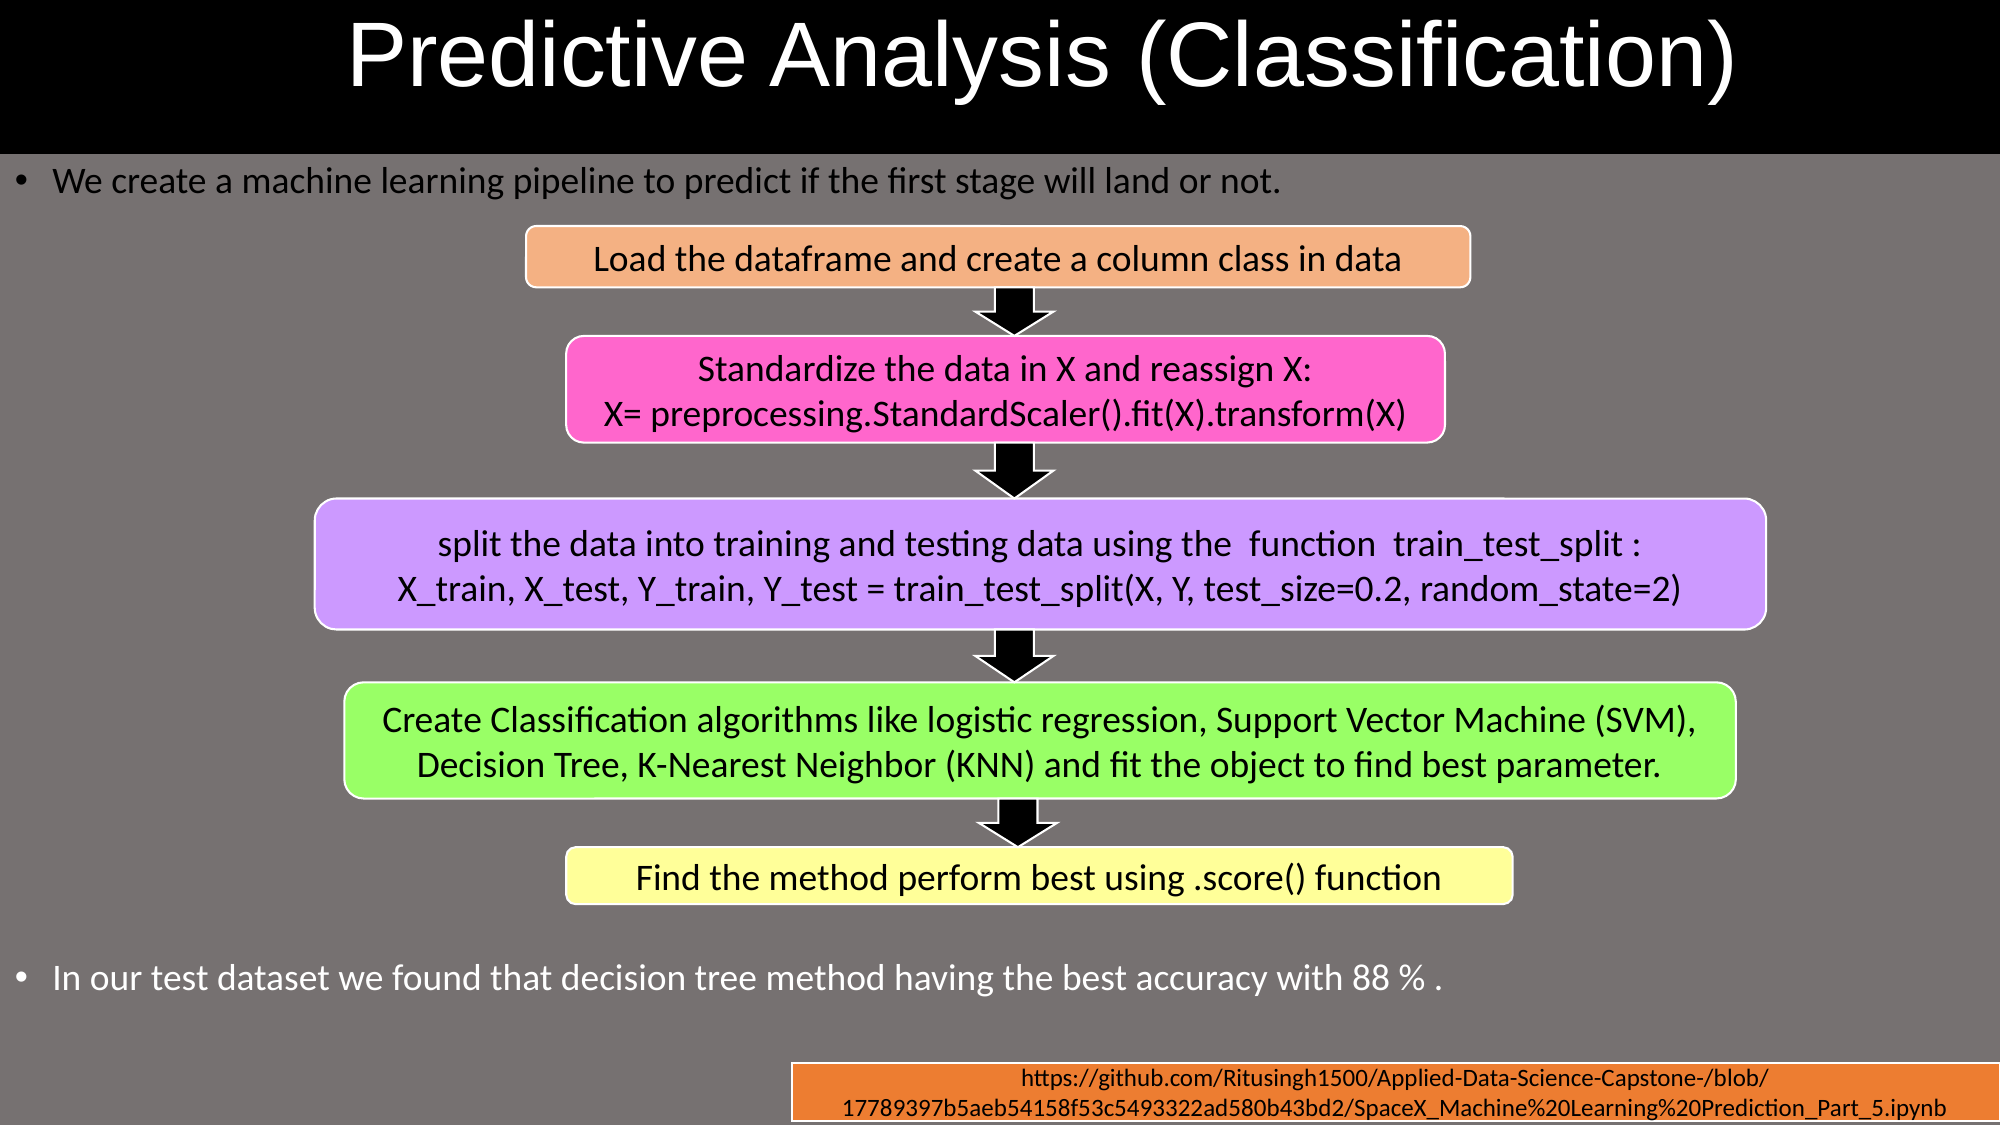

# Predictive Analysis (Classification)
We create a machine learning pipeline to predict if the first stage will land or not.

In our test dataset we found that decision tree method having the best accuracy with 88 % .
Load the dataframe and create a column class in data

Standardize the data in X and reassign X:
X= preprocessing.StandardScaler().fit(X).transform(X)

split the data into training and testing data using the  function  train_test_split :
X_train, X_test, Y_train, Y_test = train_test_split(X, Y, test_size=0.2, random_state=2)

Create Classification algorithms like logistic regression, Support Vector Machine (SVM), Decision Tree, K-Nearest Neighbor (KNN) and fit the object to find best parameter.

Find the method perform best using .score() function
https://github.com/Ritusingh1500/Applied-Data-Science-Capstone-/blob/17789397b5aeb54158f53c5493322ad580b43bd2/SpaceX_Machine%20Learning%20Prediction_Part_5.ipynb